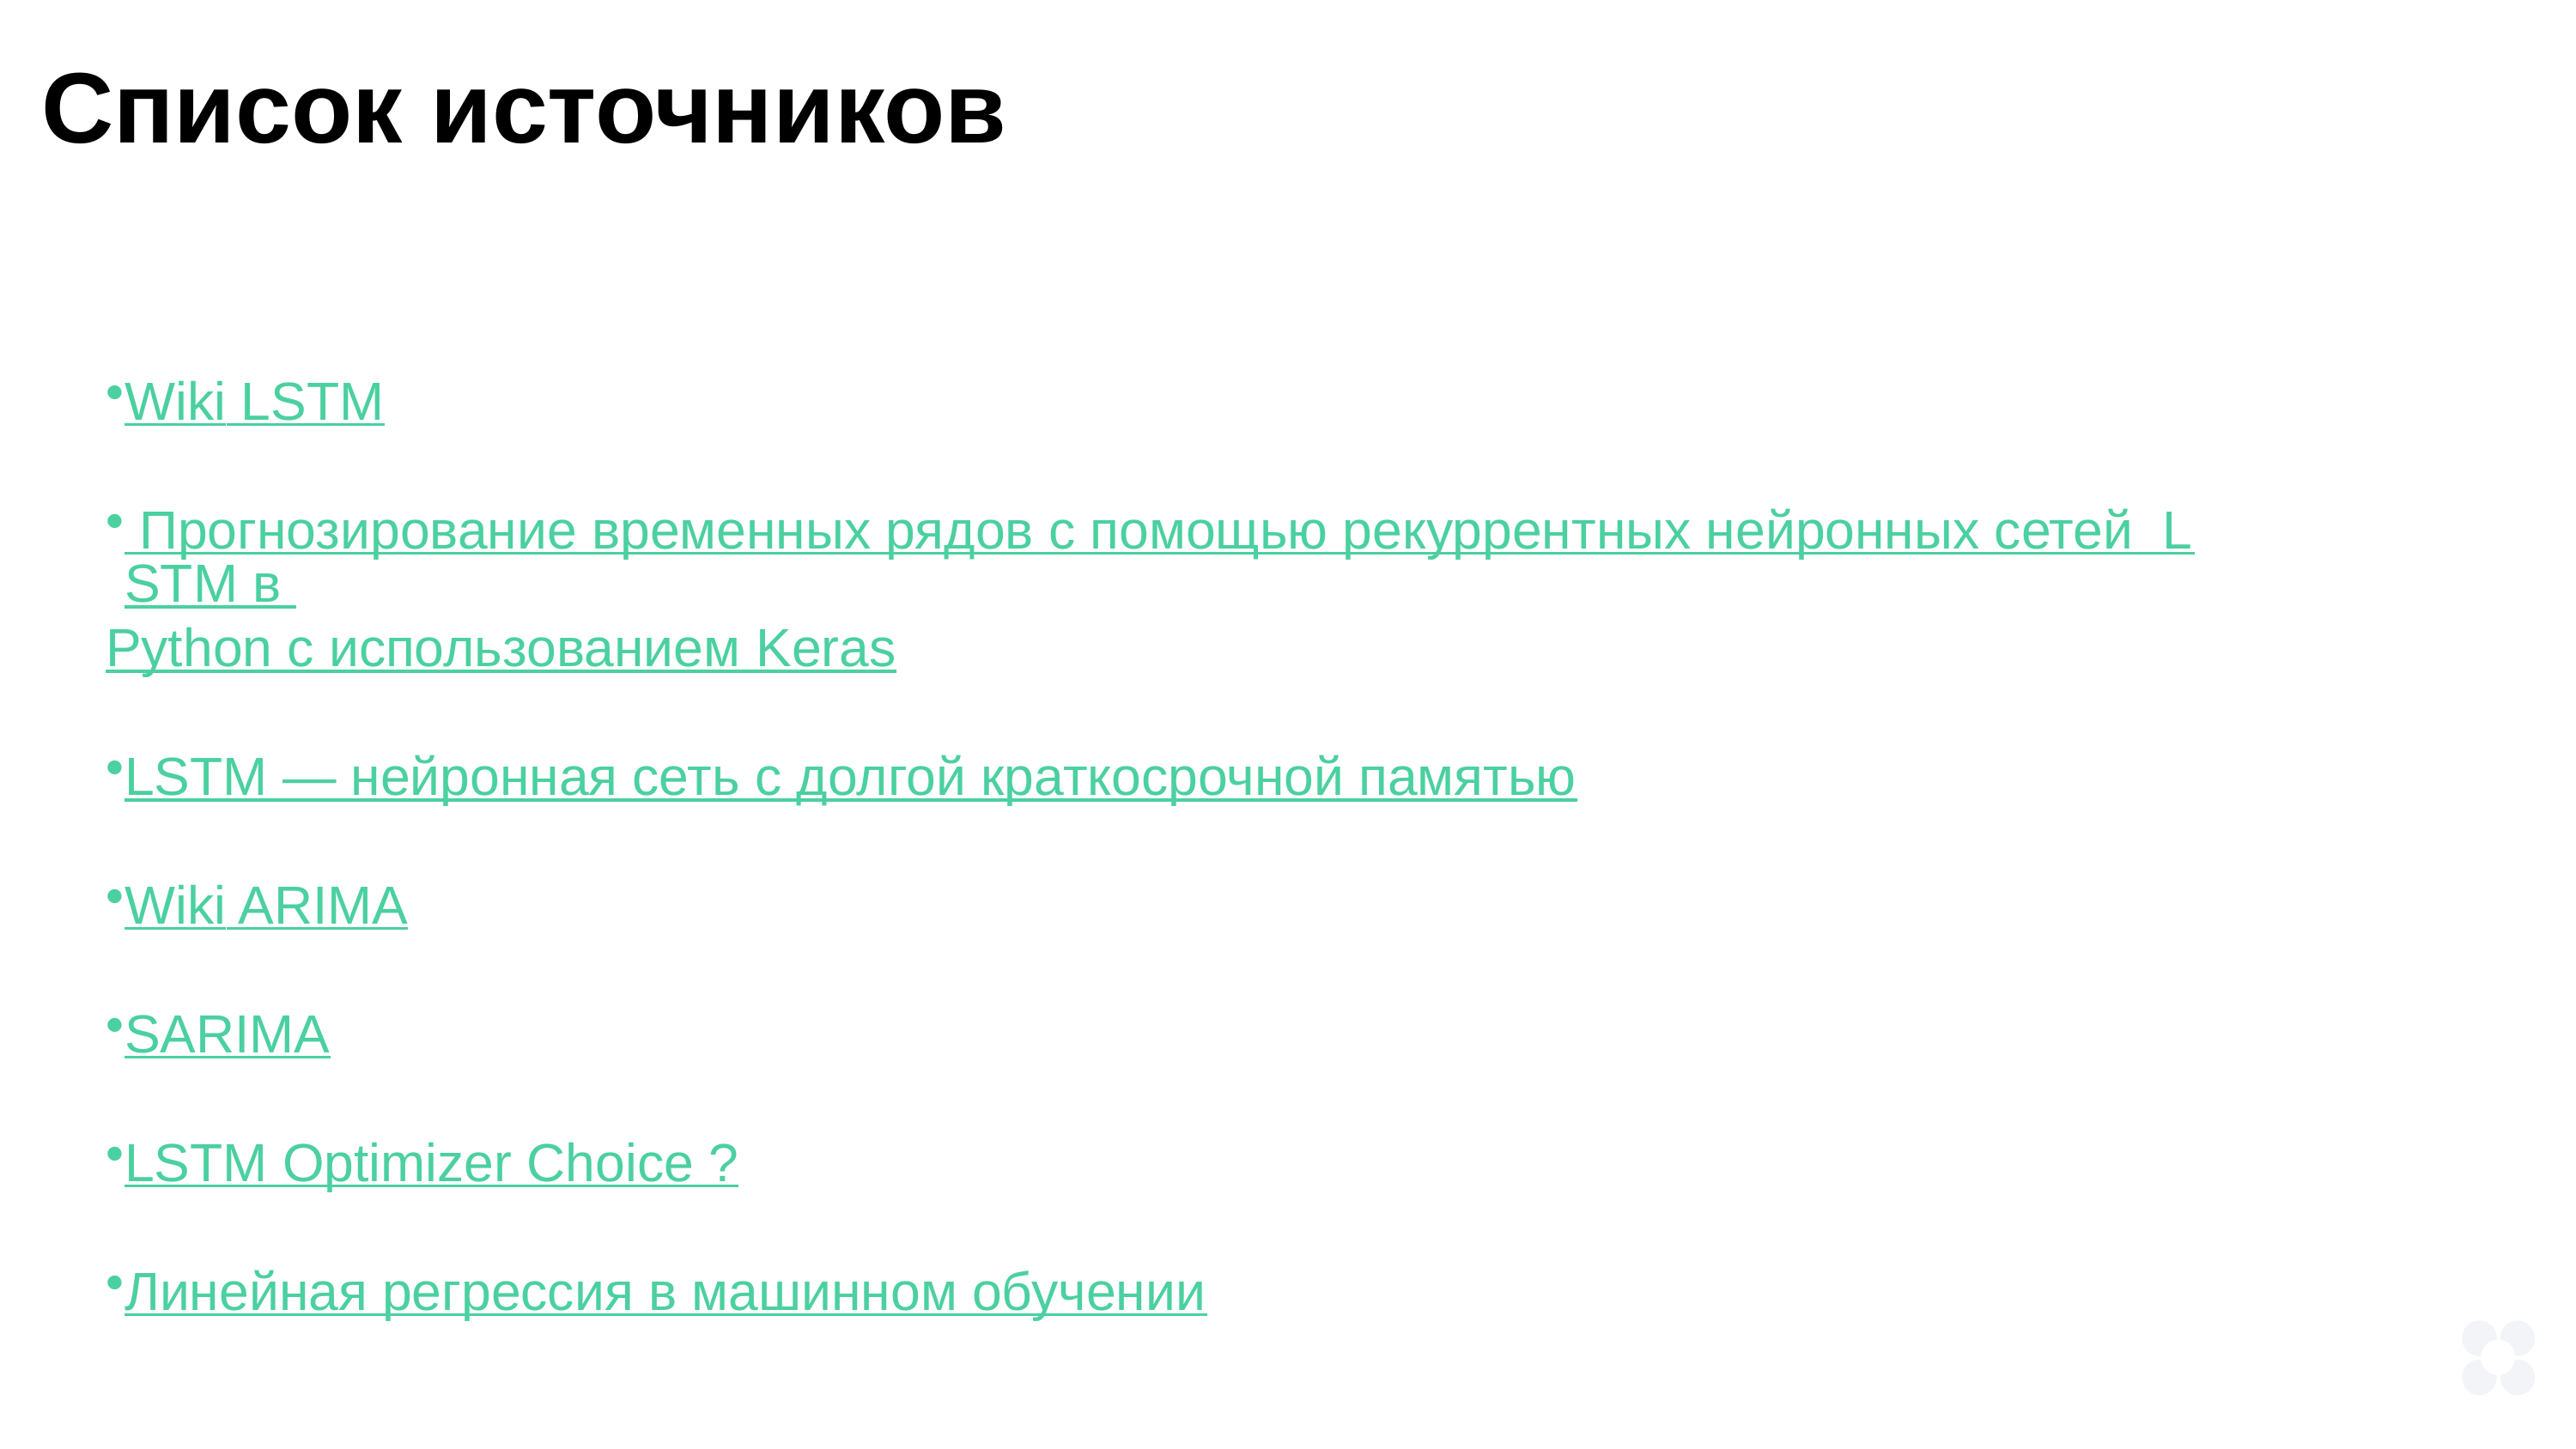

Список источников
Wiki LSTM

 Прогнозирование временных рядов с помощью рекуррентных нейронных сетей  LSTM в Python с использованием Keras

LSTM — нейронная сеть с долгой краткосрочной памятью

Wiki ARIMA

SARIMA

LSTM Optimizer Choice ?

Линейная регрессия в машинном обучении